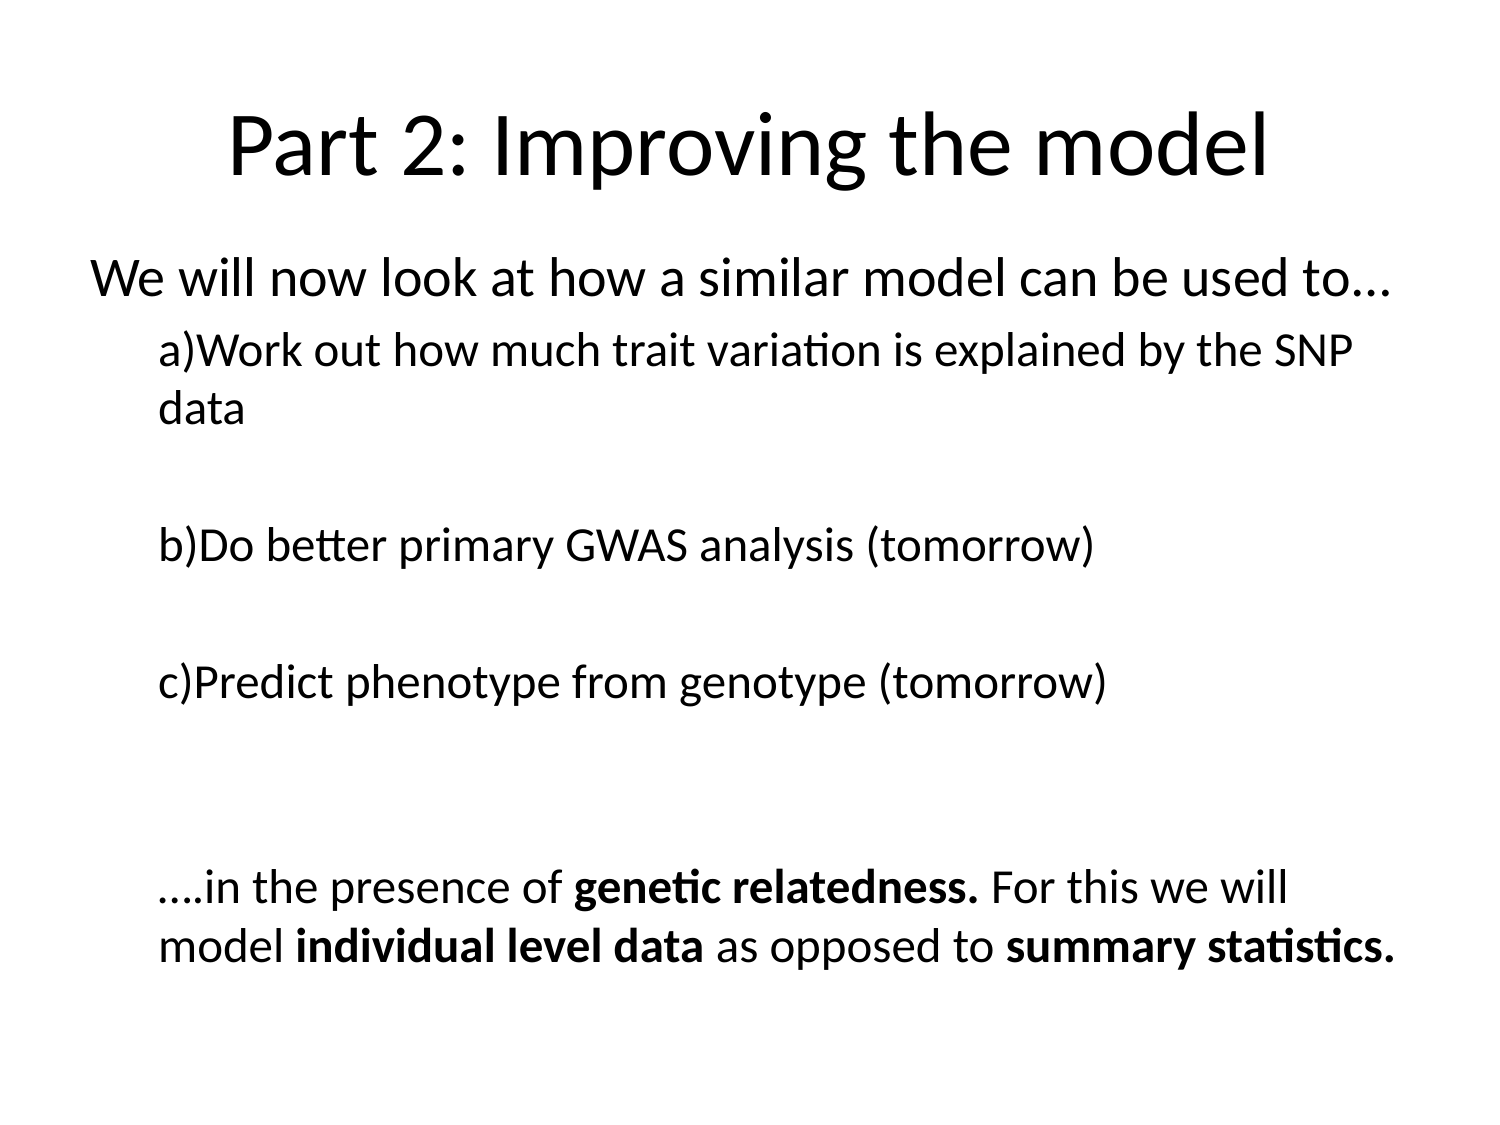

# Part 2: Improving the model
We will now look at how a similar model can be used to…
a)Work out how much trait variation is explained by the SNP data

b)Do better primary GWAS analysis (tomorrow)

c)Predict phenotype from genotype (tomorrow)

….in the presence of genetic relatedness. For this we will model individual level data as opposed to summary statistics.